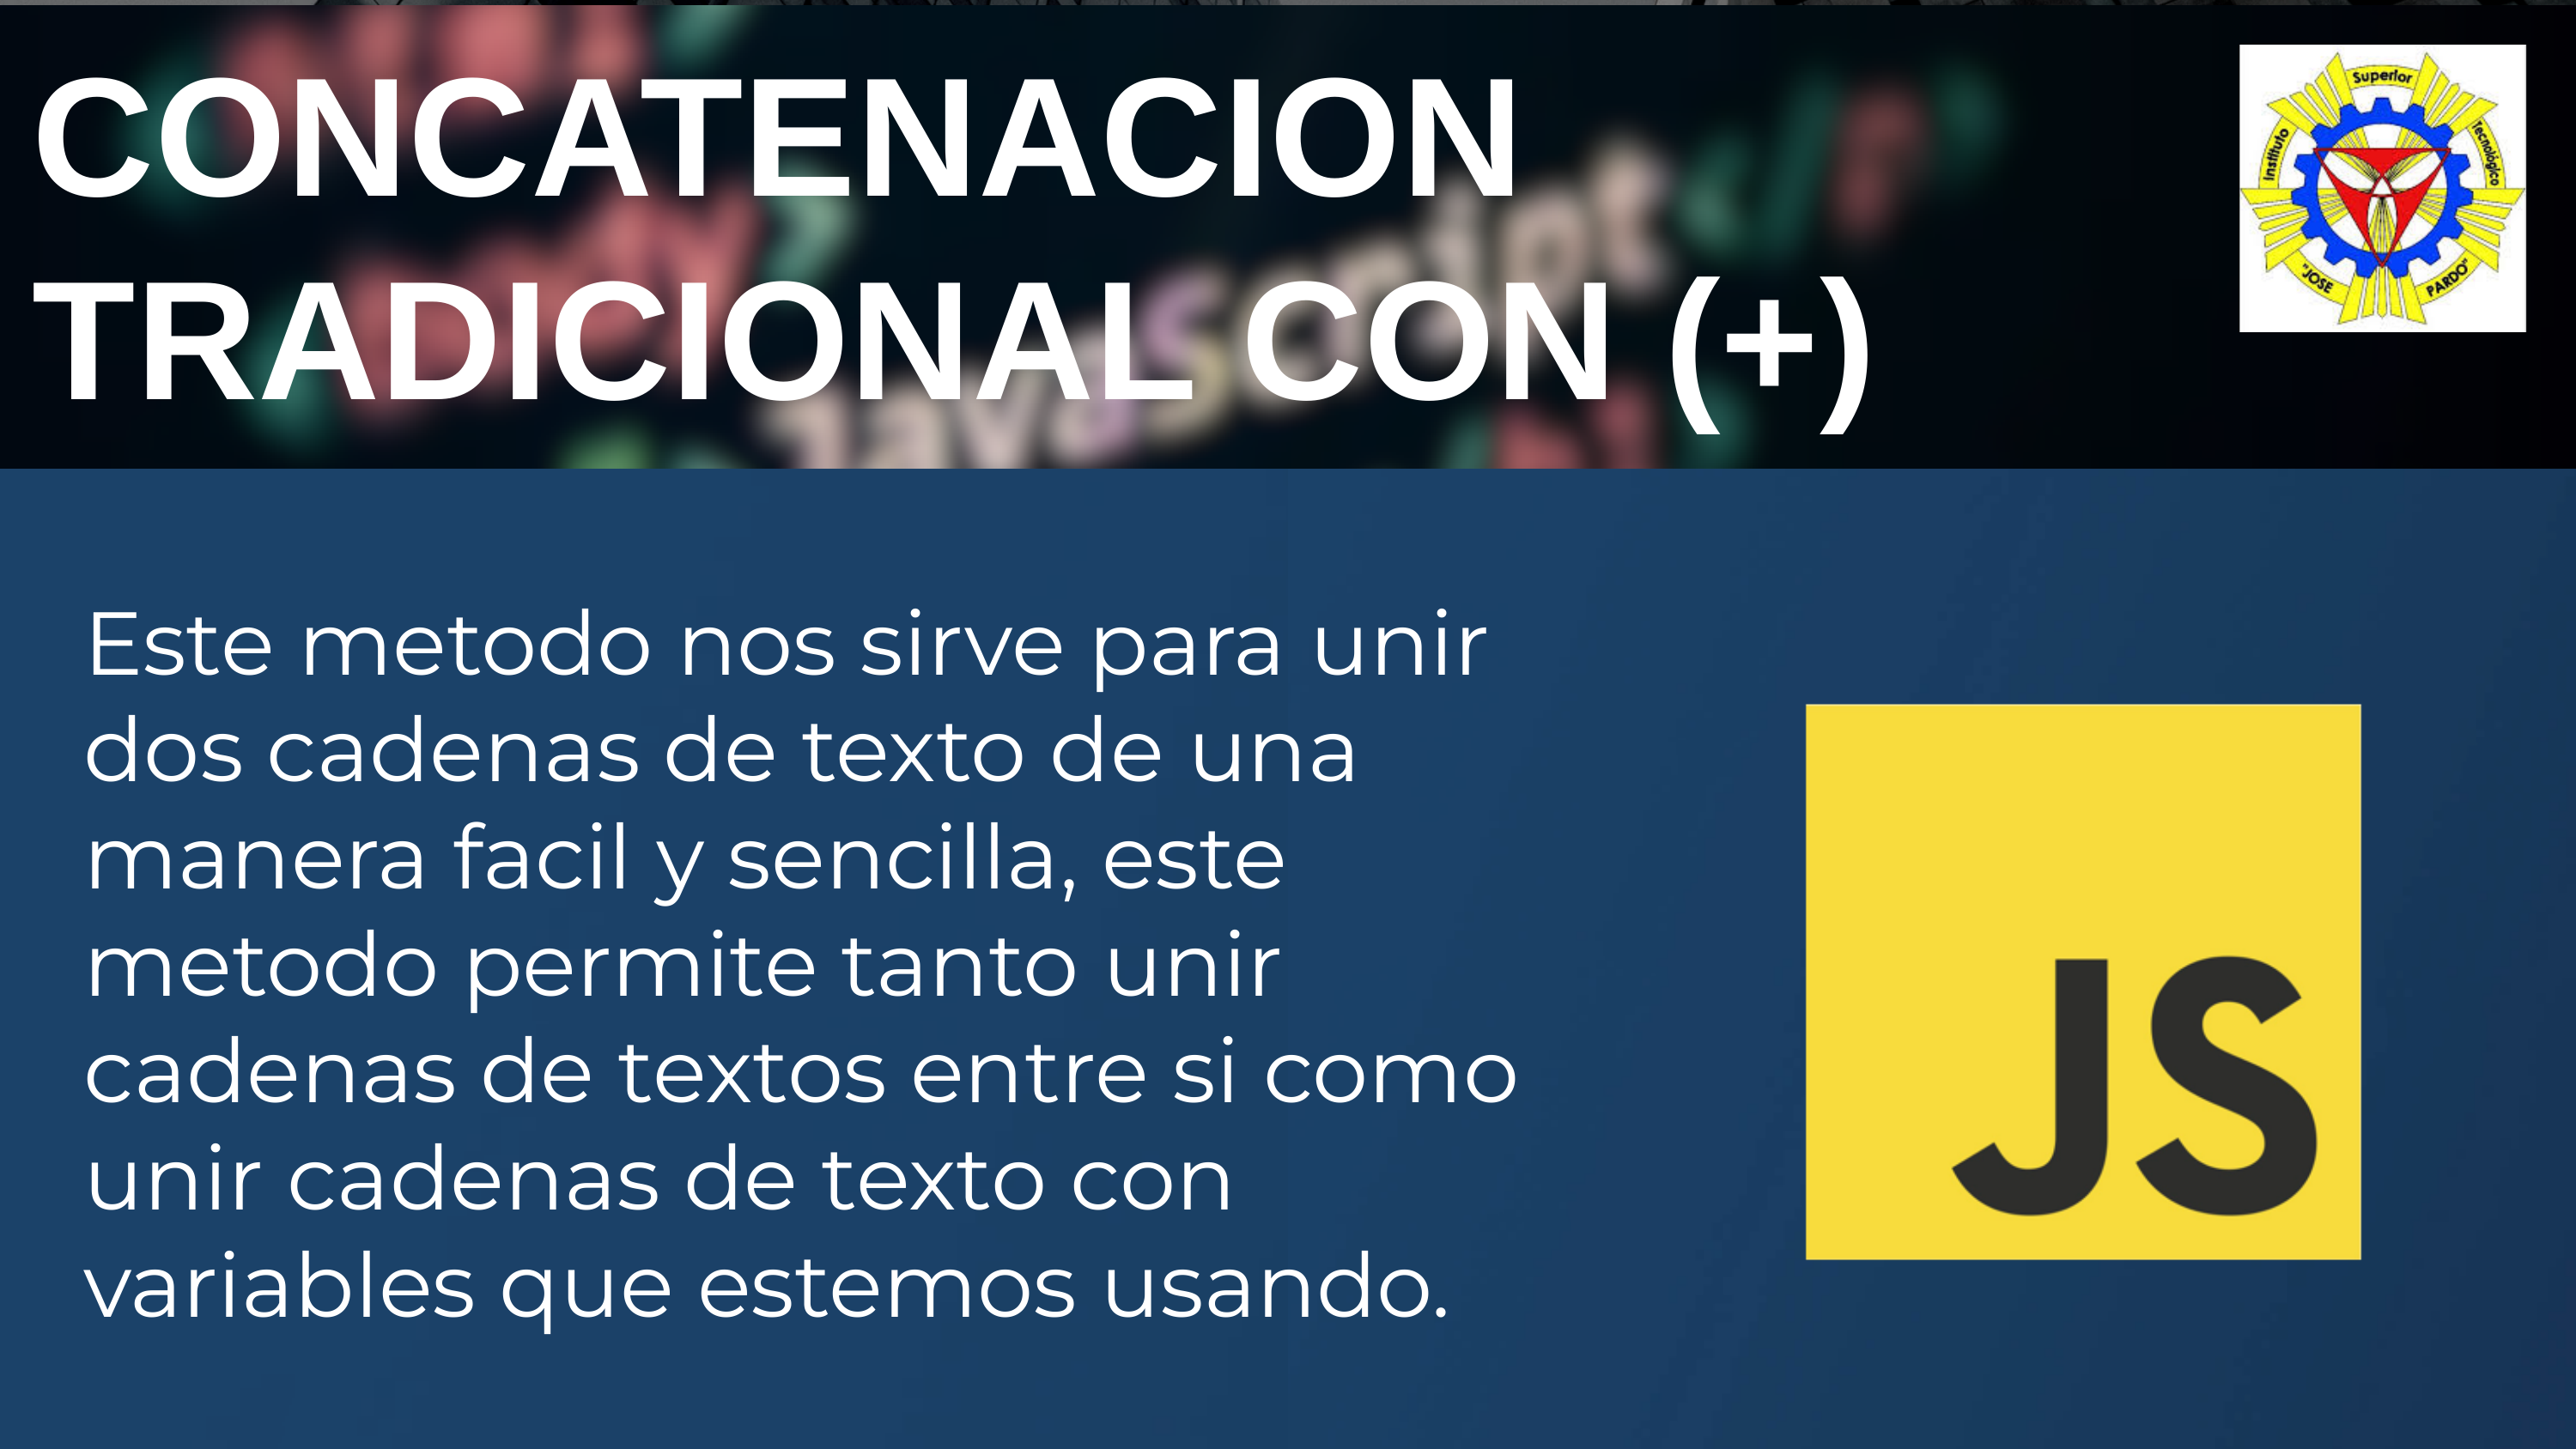

CONCATENACION TRADICIONAL CON (+)

Este metodo nos sirve para unir dos cadenas de texto de una manera facil y sencilla, este metodo permite tanto unir cadenas de textos entre si como unir cadenas de texto con variables que estemos usando.